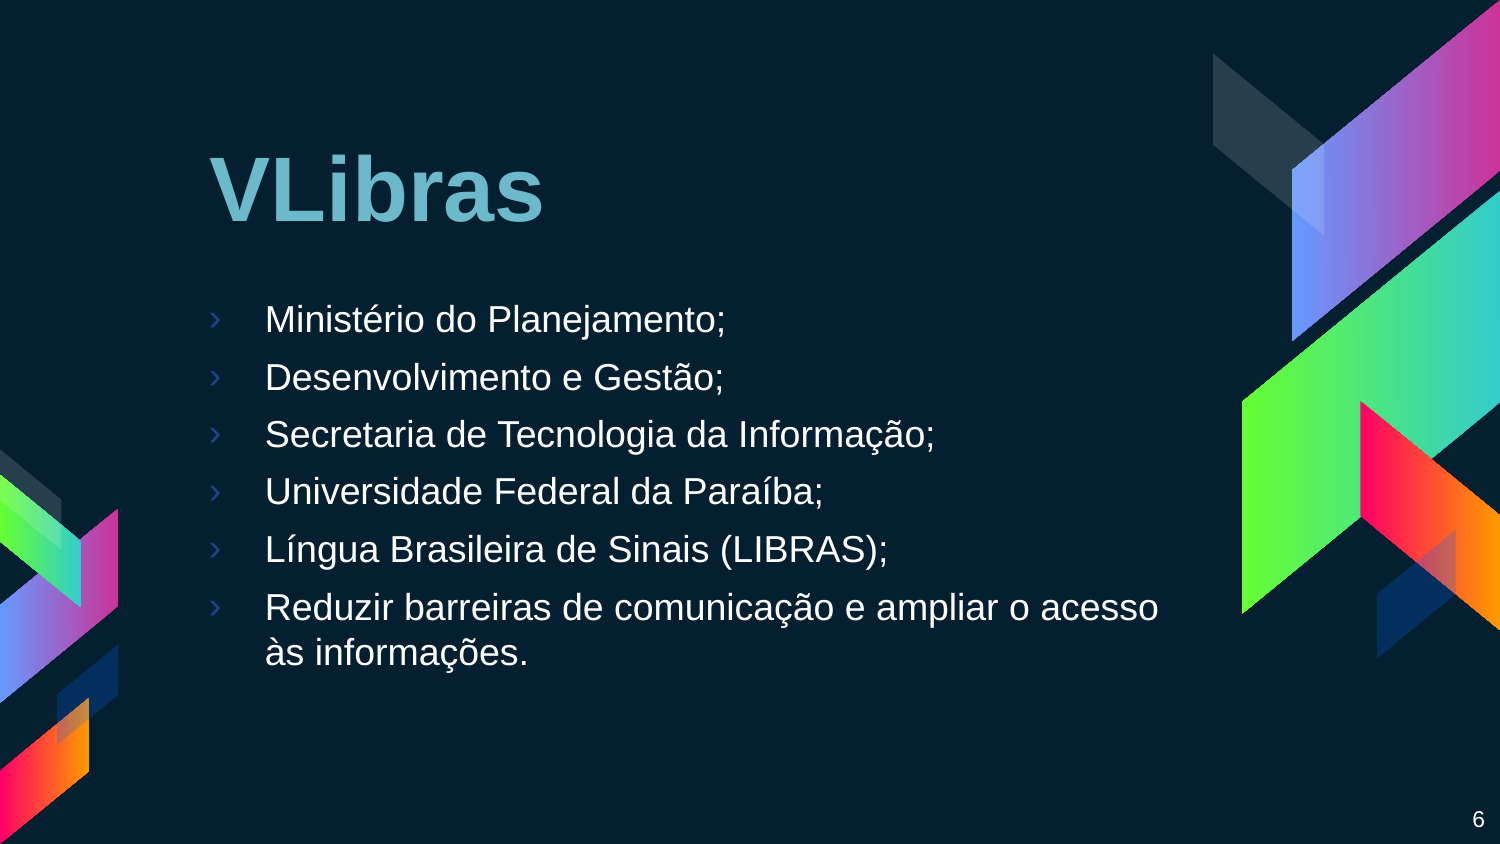

# VLibras
Ministério do Planejamento;
Desenvolvimento e Gestão;
Secretaria de Tecnologia da Informação;
Universidade Federal da Paraíba;
Língua Brasileira de Sinais (LIBRAS);
Reduzir barreiras de comunicação e ampliar o acesso às informações.
6